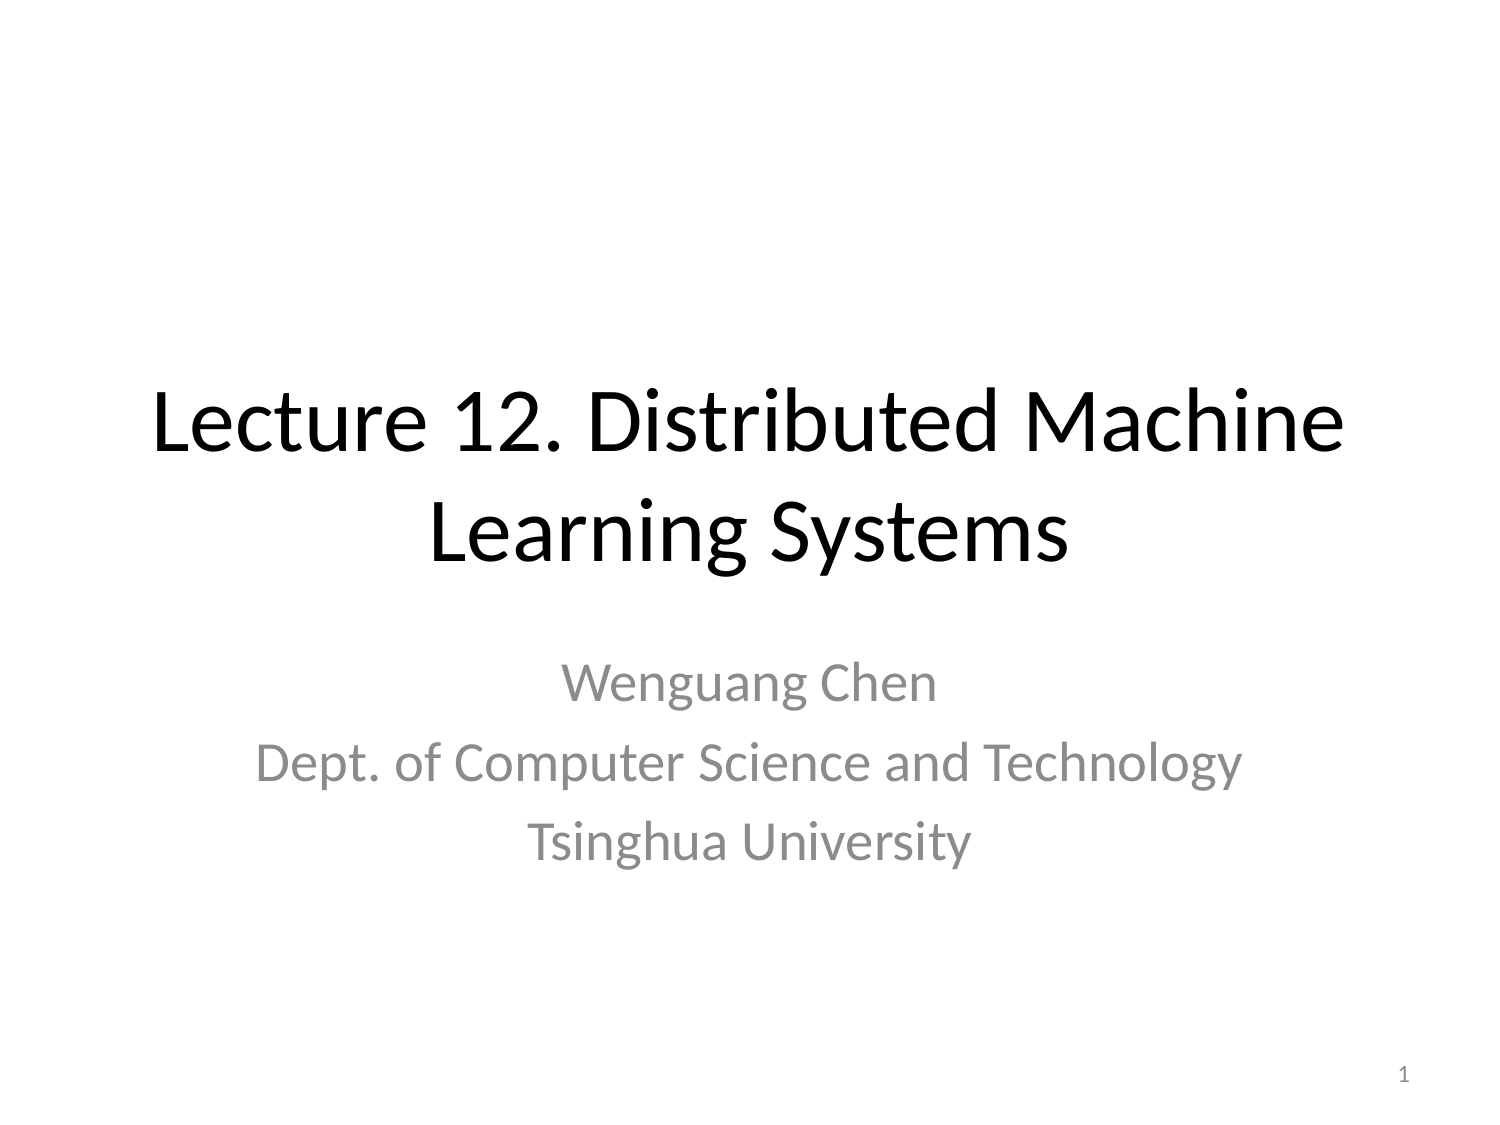

# Lecture 12. Distributed Machine Learning Systems
Wenguang Chen
Dept. of Computer Science and Technology
Tsinghua University
1